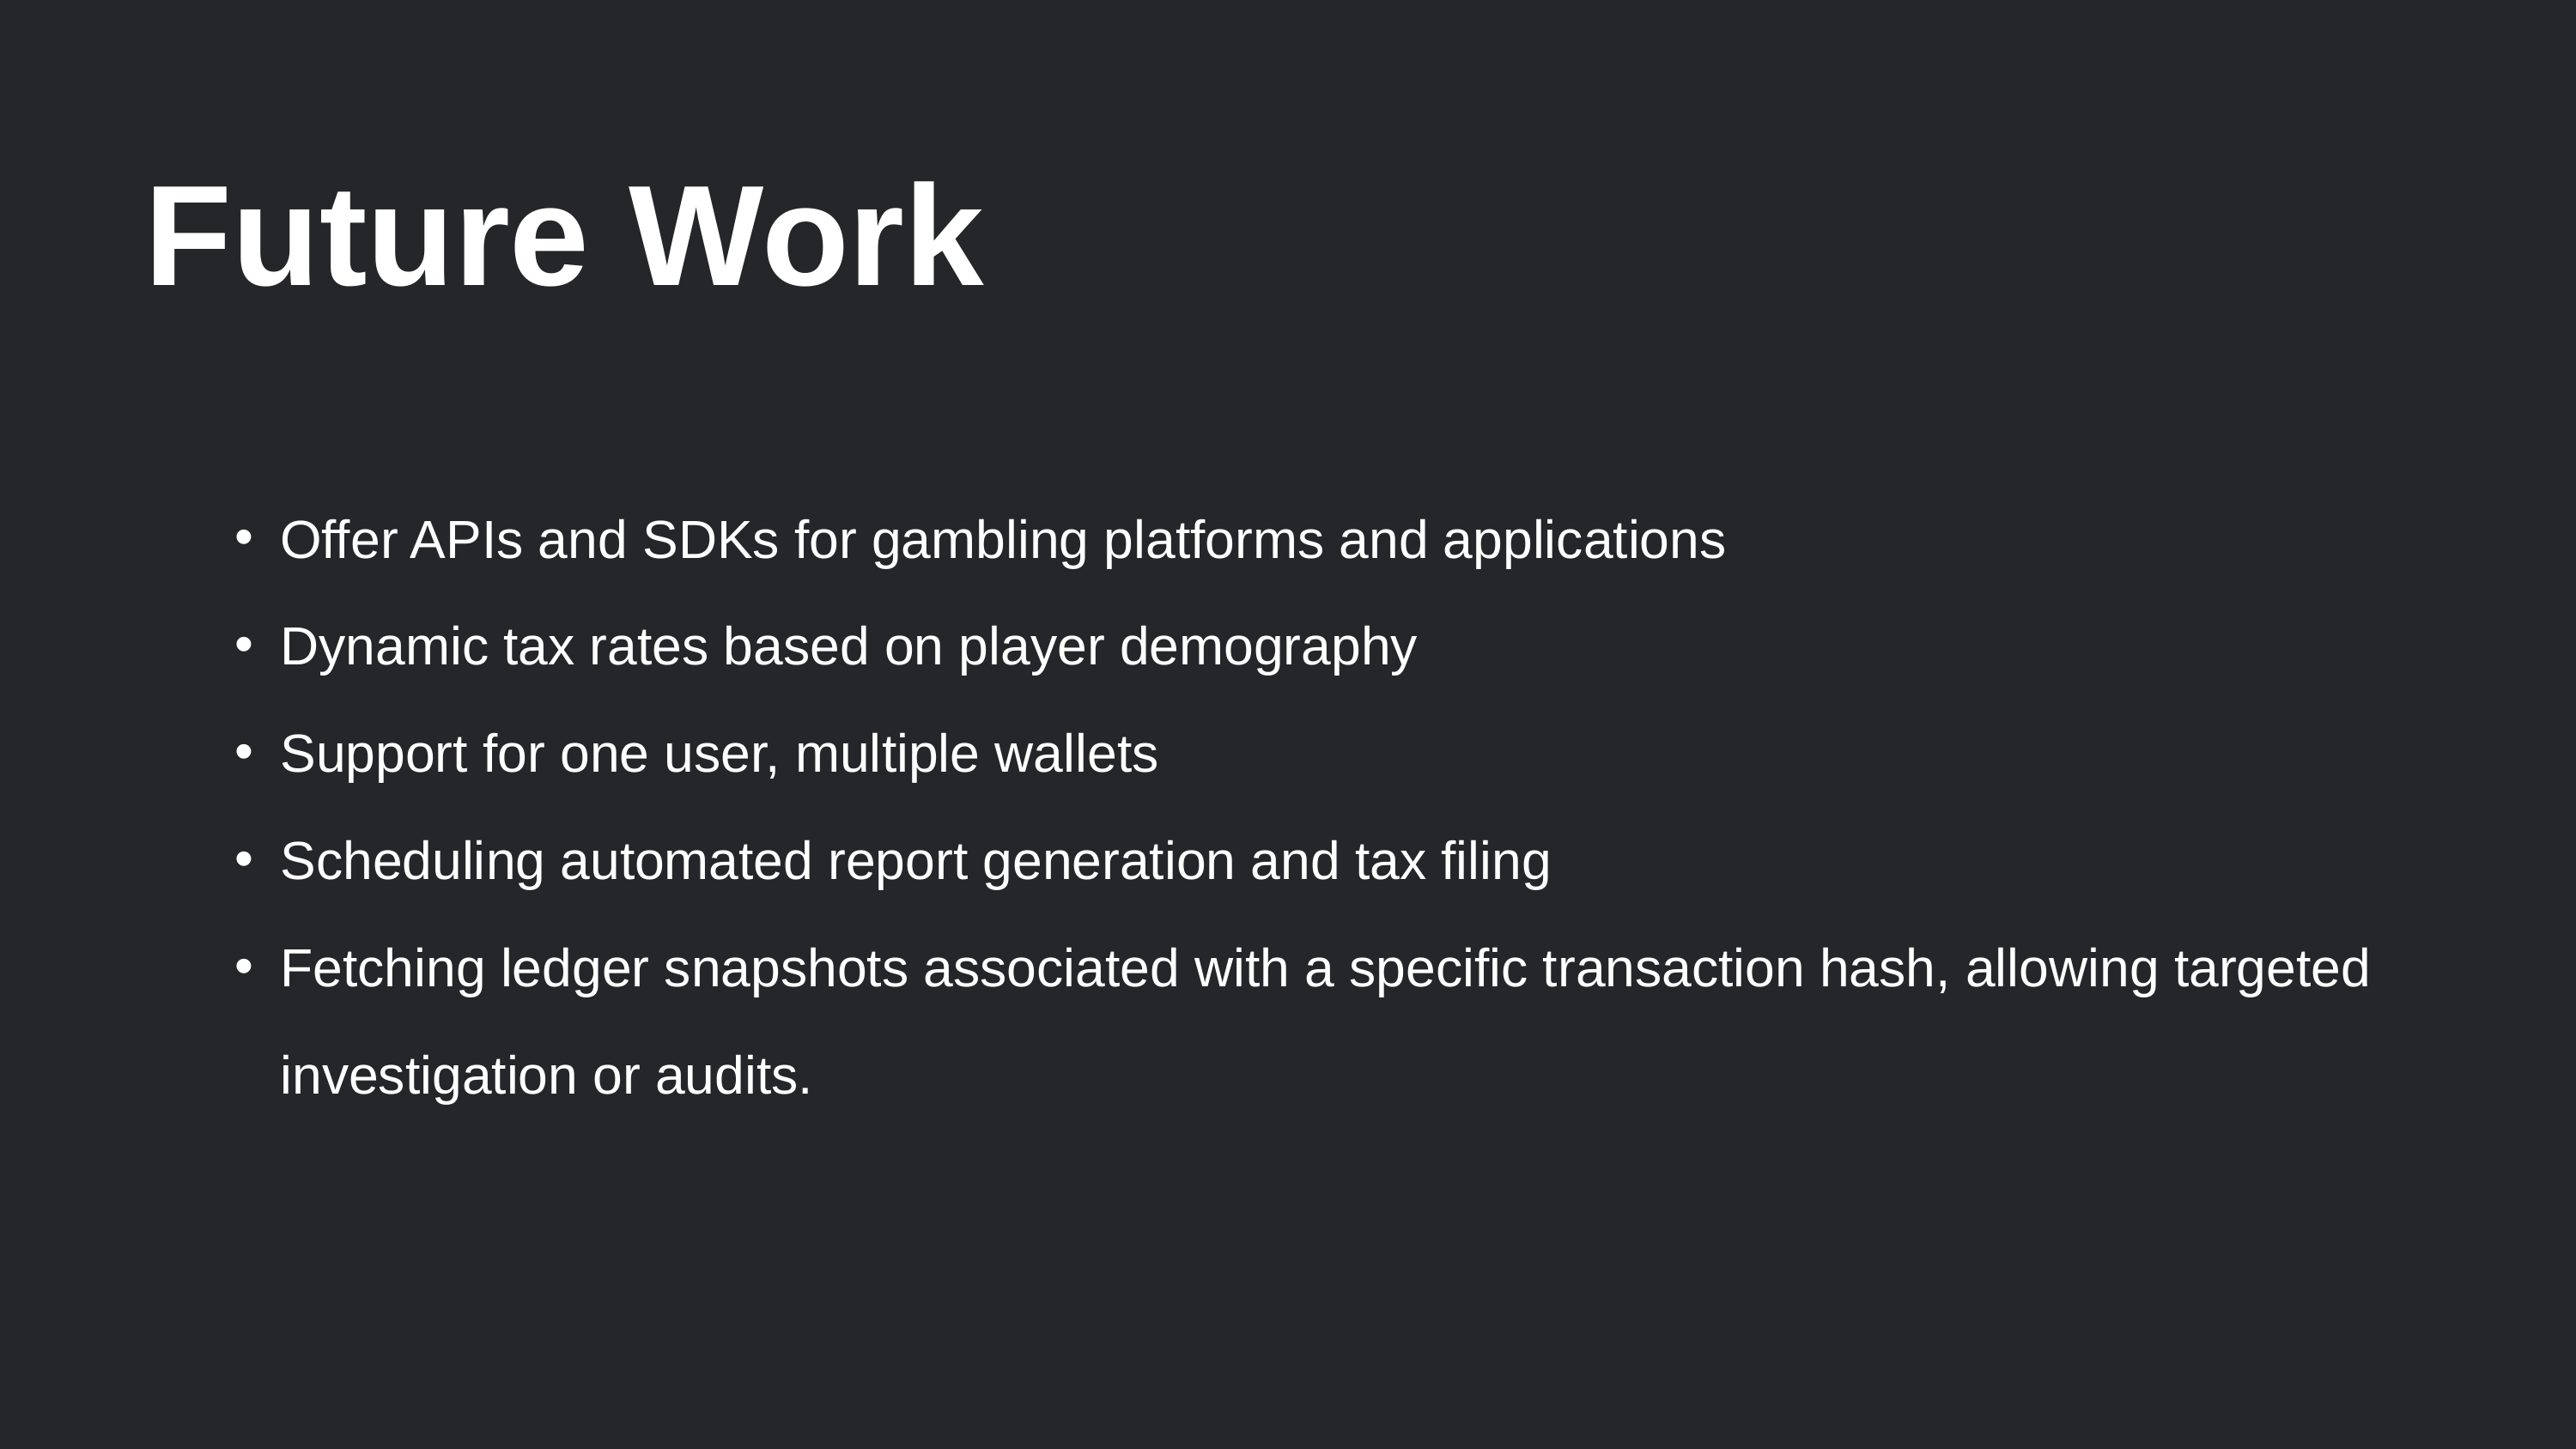

Future Work
Offer APIs and SDKs for gambling platforms and applications
Dynamic tax rates based on player demography
Support for one user, multiple wallets
Scheduling automated report generation and tax filing
Fetching ledger snapshots associated with a specific transaction hash, allowing targeted investigation or audits.